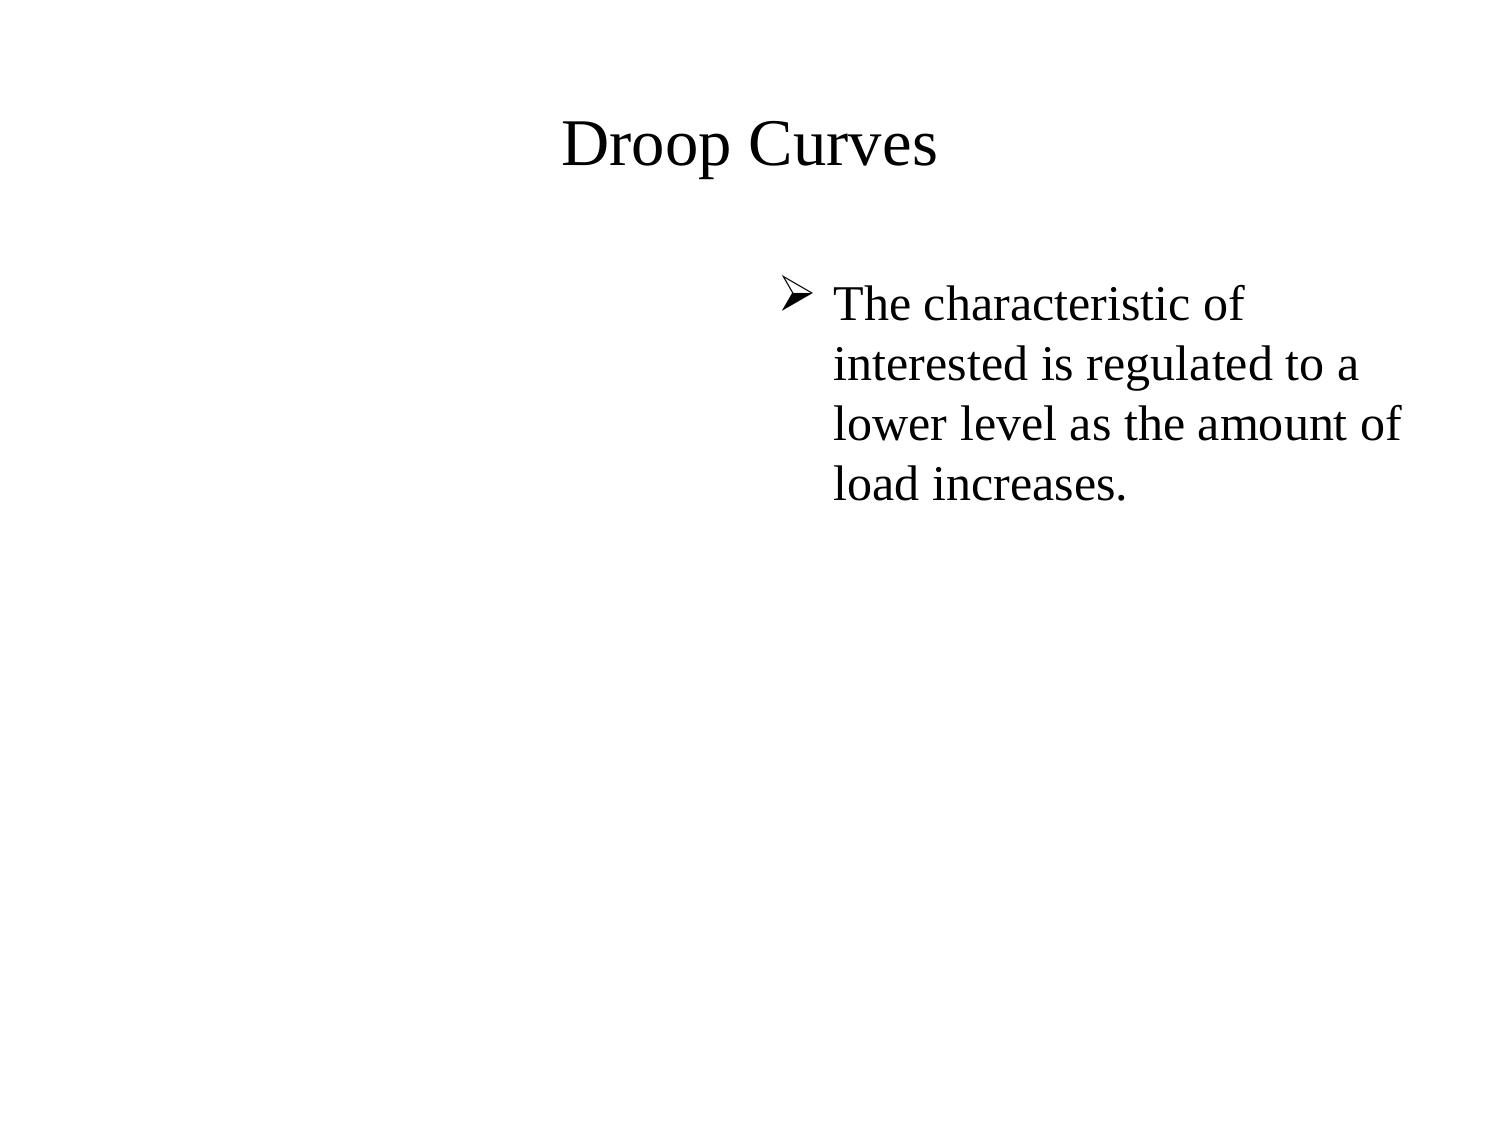

# Droop Curves

The characteristic of interested is regulated to a lower level as the amount of load increases.